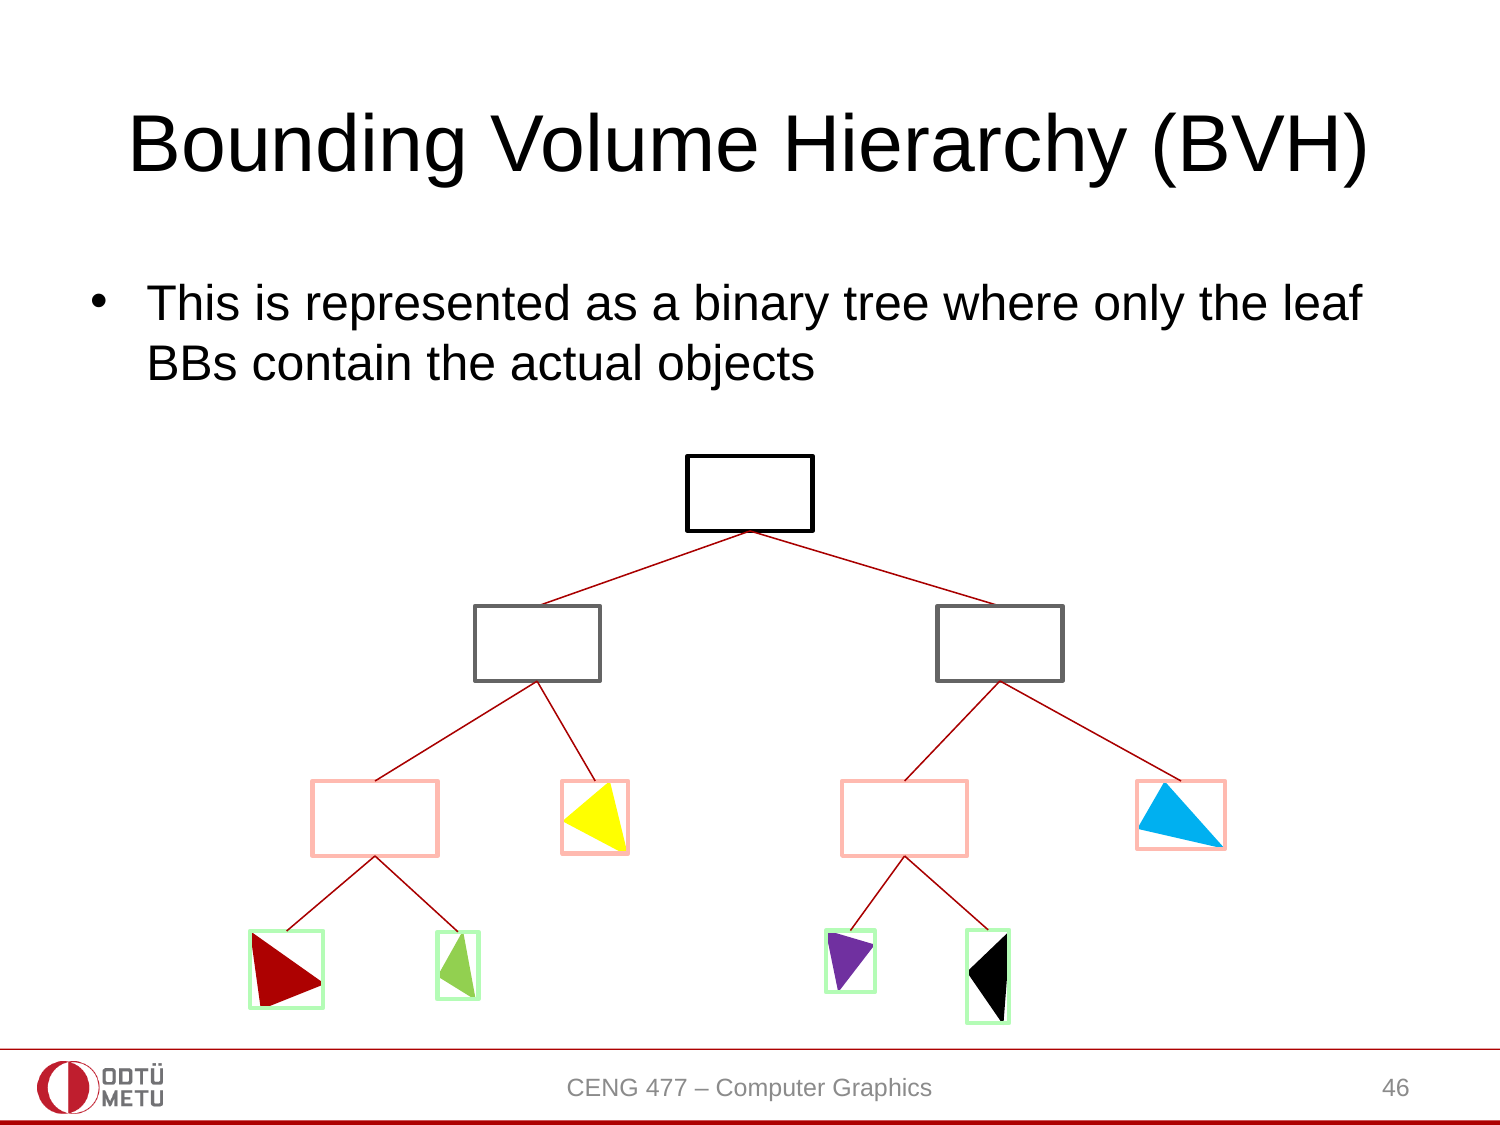

# Bounding Volume Hierarchy (BVH)
This is represented as a binary tree where only the leaf BBs contain the actual objects

CENG 477 – Computer Graphics
46